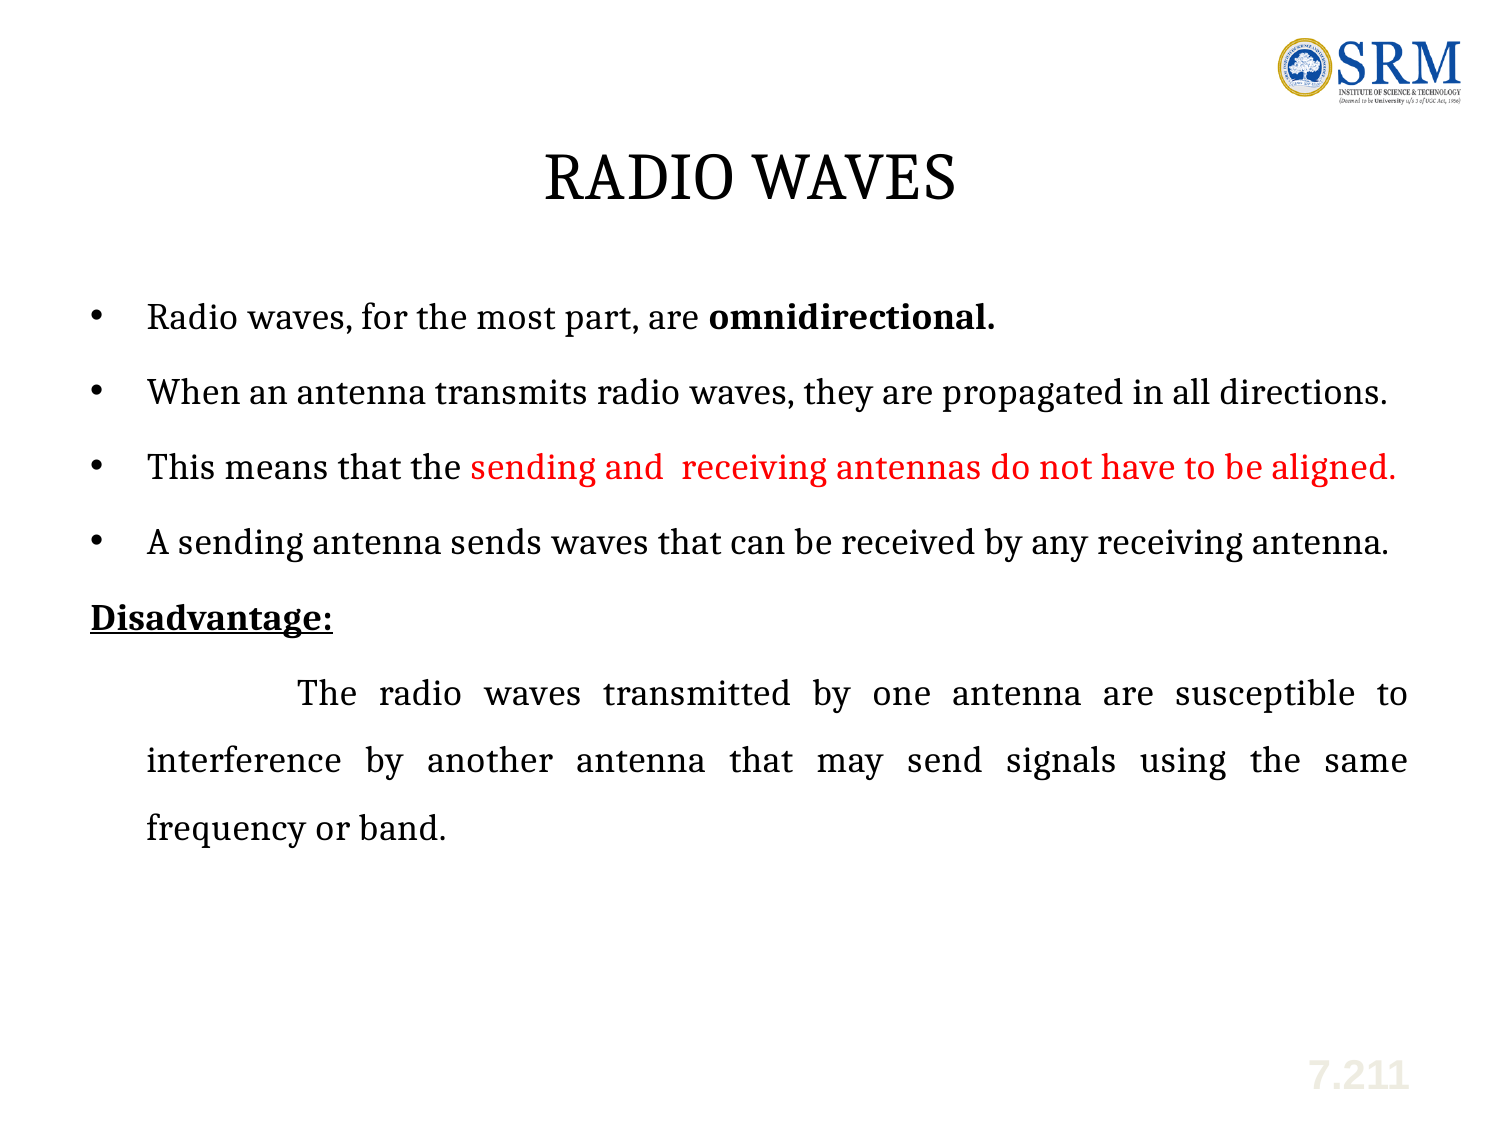

# RADIO WAVES
Radio waves, for the most part, are omnidirectional.
When an antenna transmits radio waves, they are propagated in all directions.
This means that the sending and  receiving antennas do not have to be aligned.
A sending antenna sends waves that can be received by any receiving antenna.
Disadvantage:
		The radio waves transmitted by one antenna are susceptible to interference by another antenna that may send signals using the same frequency or band.

7.211